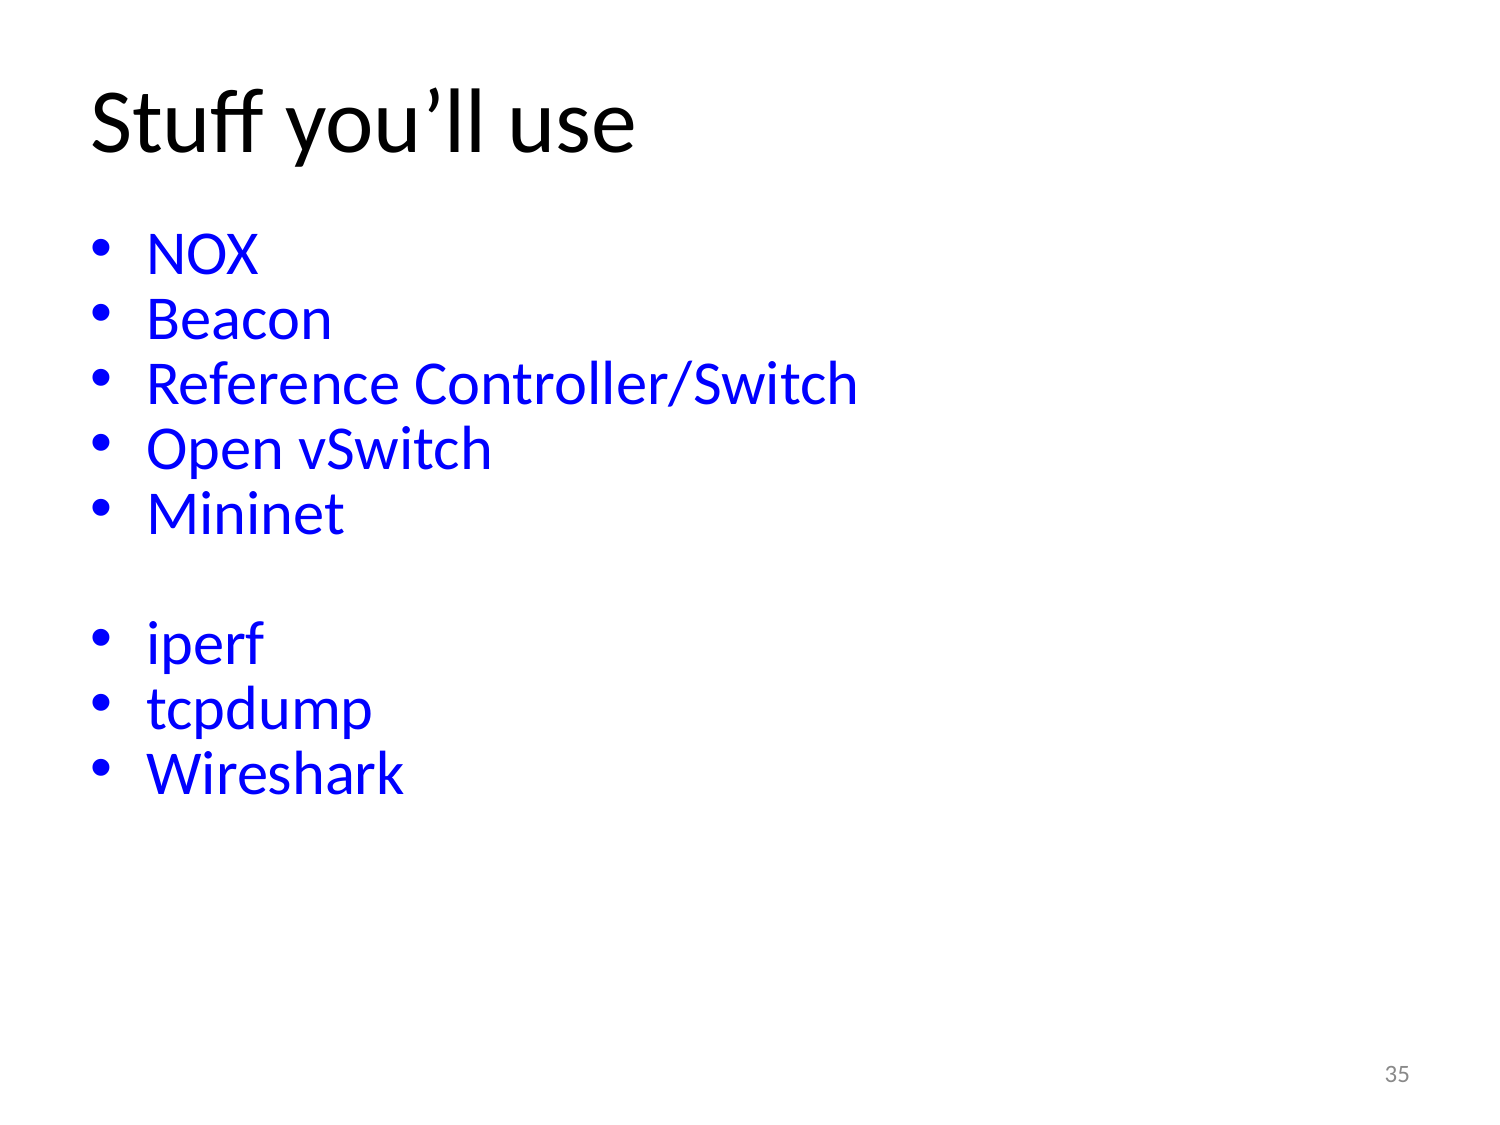

# Stuff you’ll use
NOX
Beacon
Reference Controller/Switch
Open vSwitch
Mininet

iperf
tcpdump
Wireshark
35